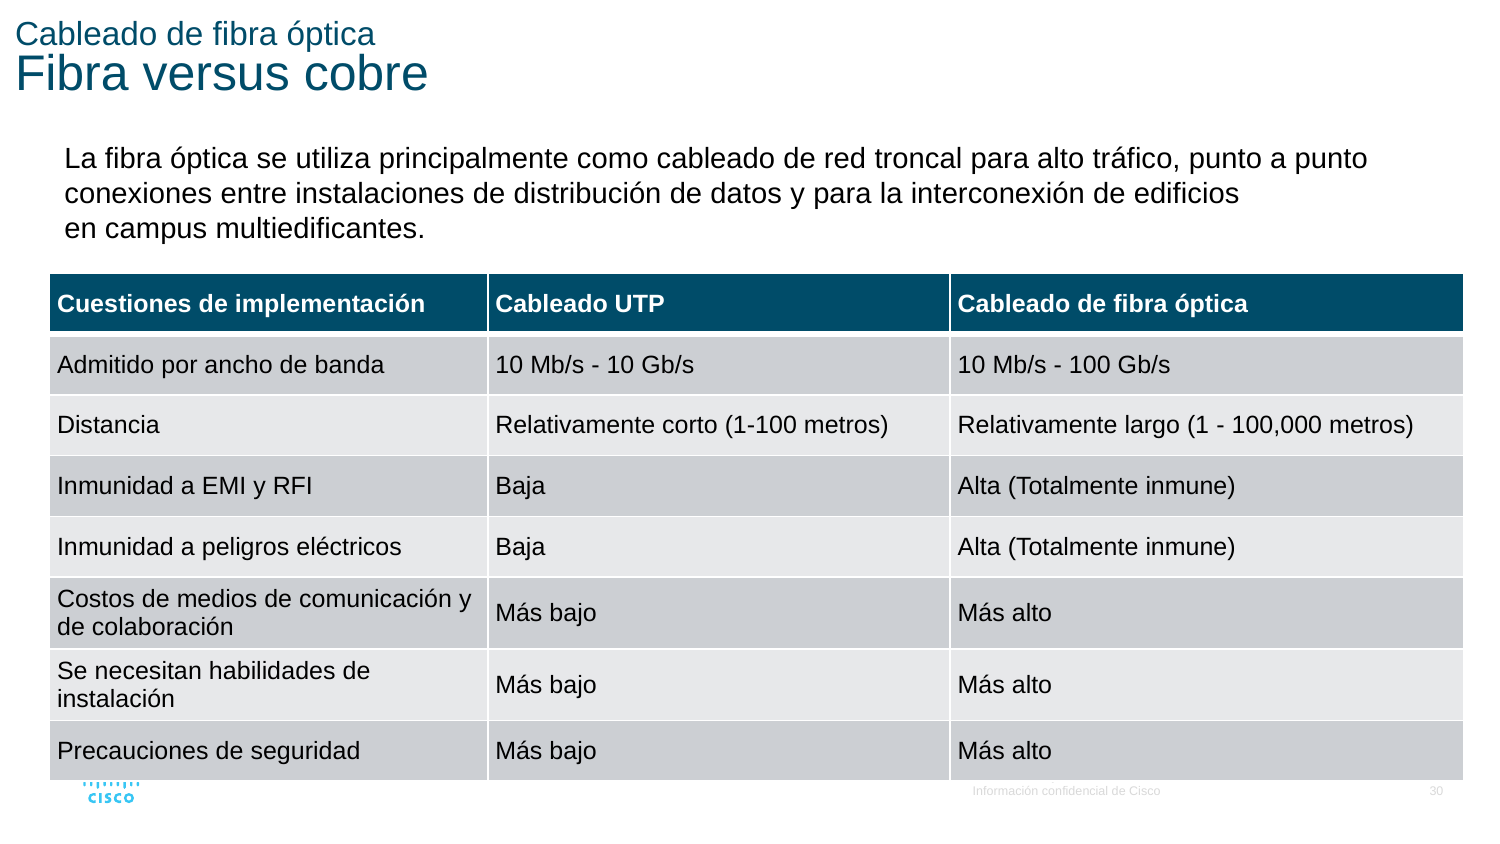

# Cableado de fibra óptica Fibra versus cobre
La fibra óptica se utiliza principalmente como cableado de red troncal para alto tráfico, punto a punto
conexiones entre instalaciones de distribución de datos y para la interconexión de edificios
en campus multiedificantes.

| Cuestiones de implementación | Cableado UTP | Cableado de fibra óptica |
| --- | --- | --- |
| Admitido por ancho de banda | 10 Mb/s - 10 Gb/s | 10 Mb/s - 100 Gb/s |
| Distancia | Relativamente corto (1-100 metros) | Relativamente largo (1 - 100,000 metros) |
| Inmunidad a EMI y RFI | Baja | Alta (Totalmente inmune) |
| Inmunidad a peligros eléctricos | Baja | Alta (Totalmente inmune) |
| Costos de medios de comunicación y de colaboración | Más bajo | Más alto |
| Se necesitan habilidades de instalación | Más bajo | Más alto |
| Precauciones de seguridad | Más bajo | Más alto |